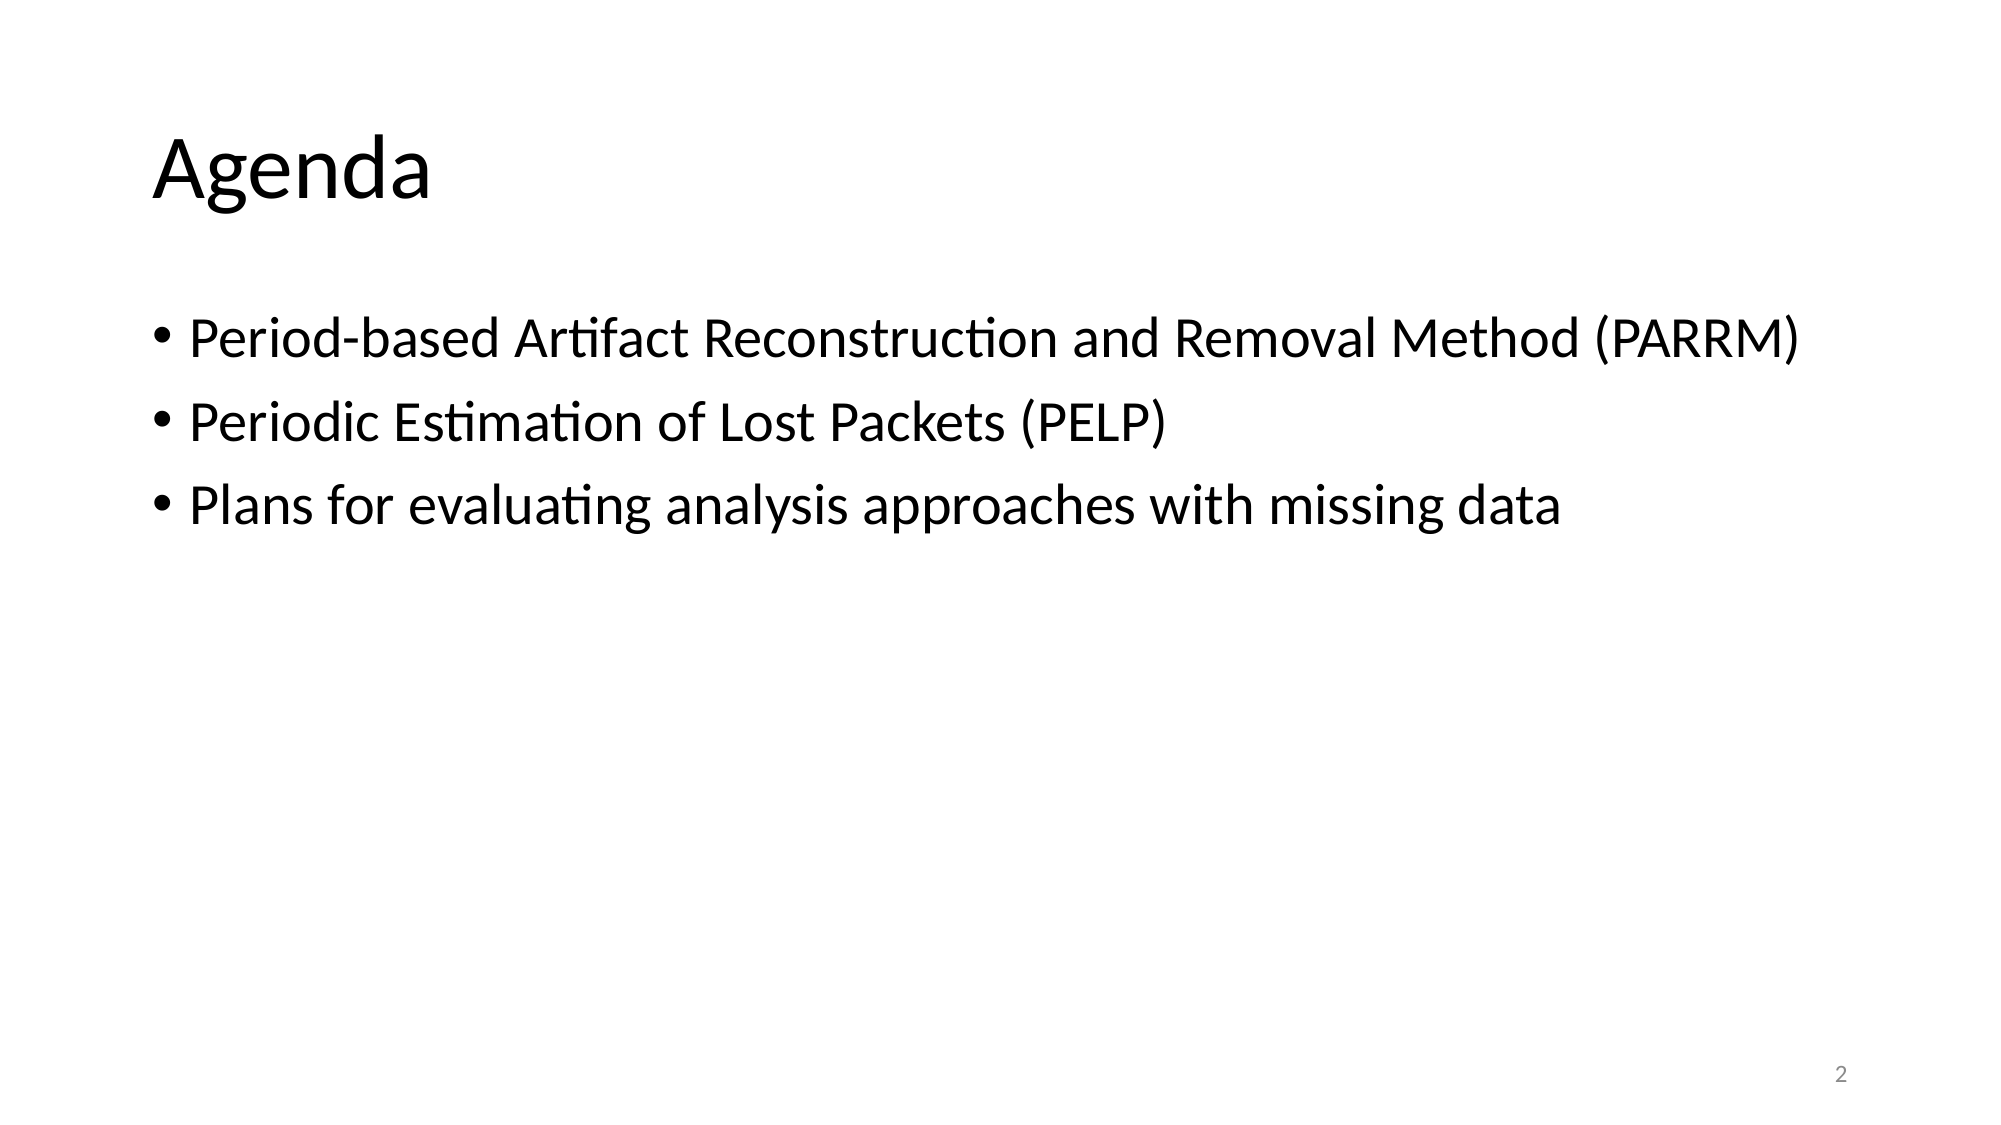

# Agenda
Period-based Artifact Reconstruction and Removal Method (PARRM)
Periodic Estimation of Lost Packets (PELP)
Plans for evaluating analysis approaches with missing data
2